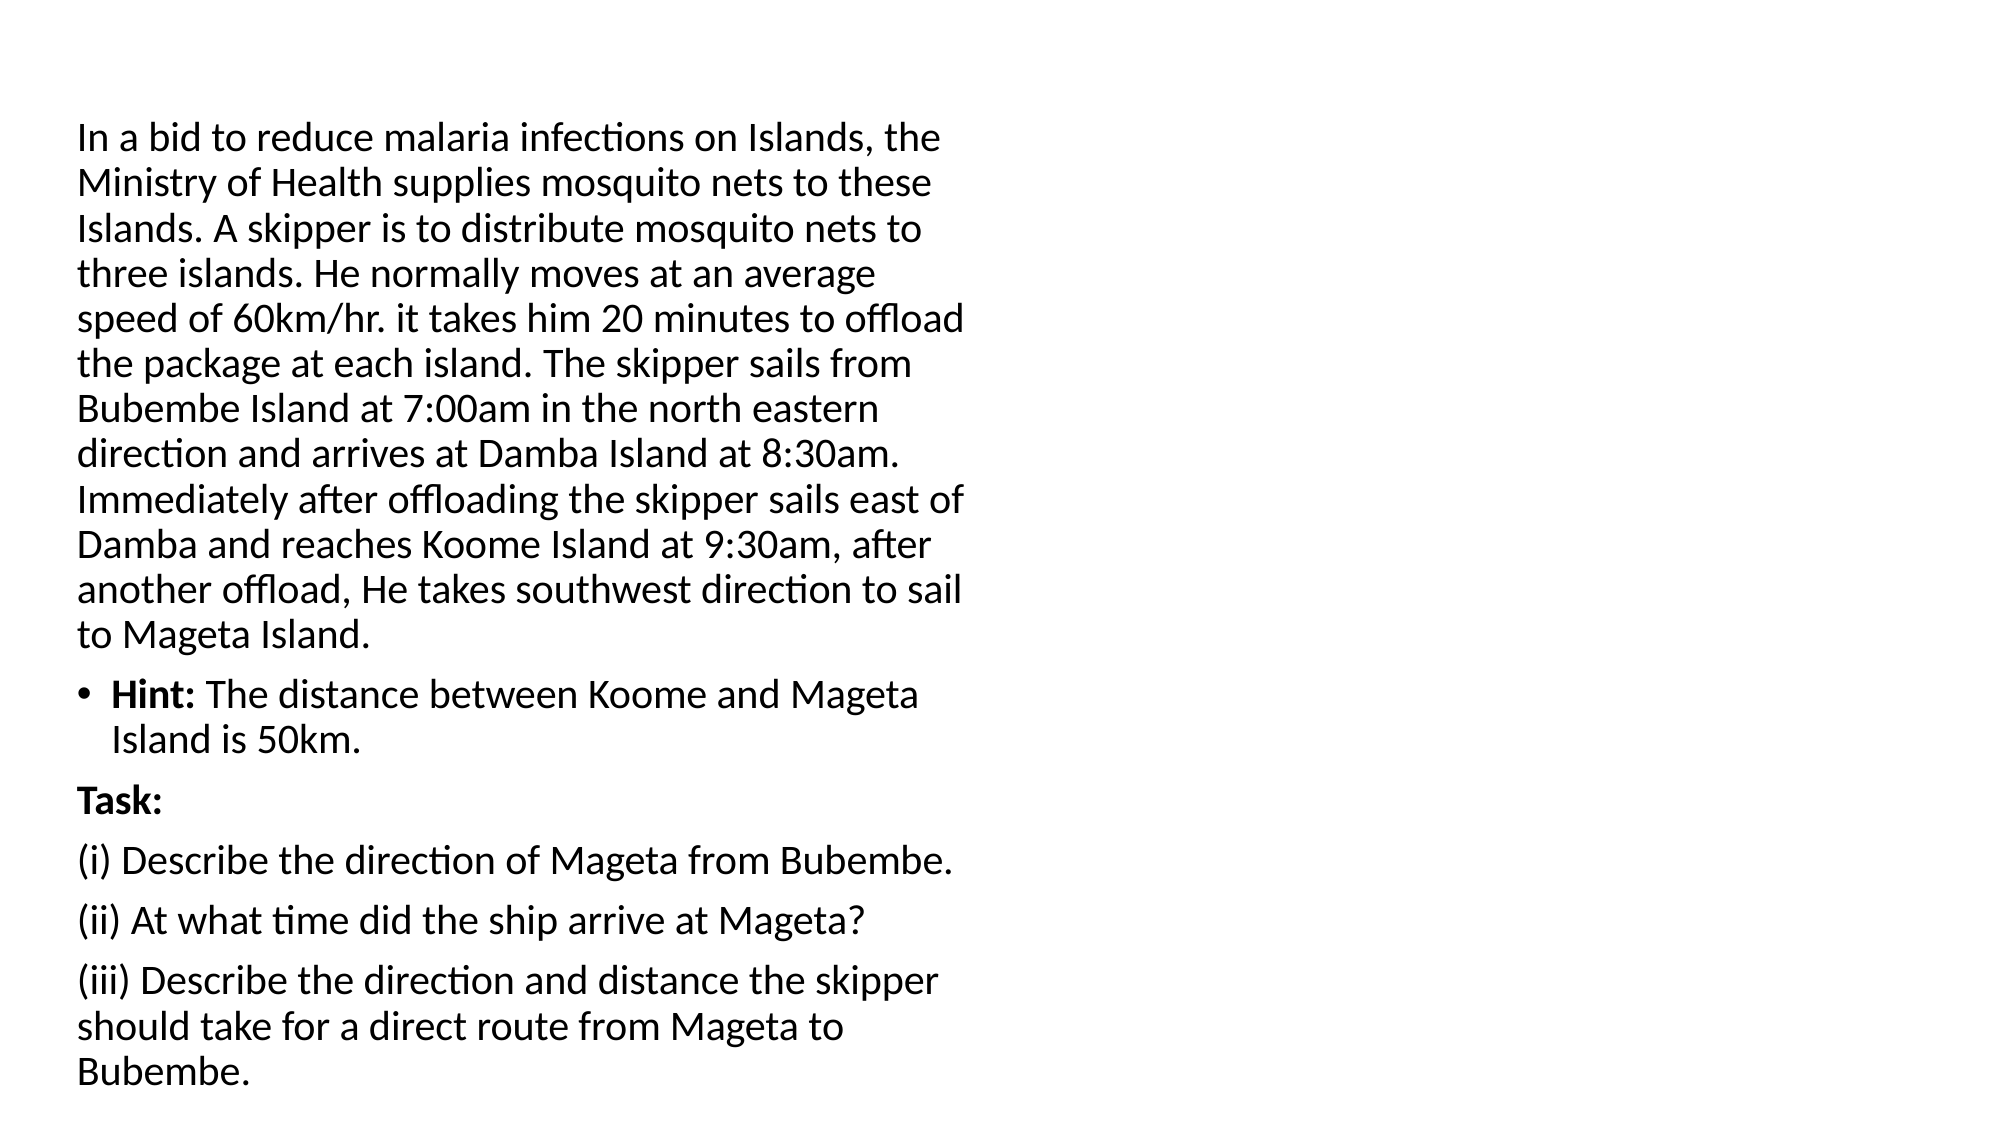

In a bid to reduce malaria infections on Islands, the Ministry of Health supplies mosquito nets to these Islands. A skipper is to distribute mosquito nets to three islands. He normally moves at an average speed of 60km/hr. it takes him 20 minutes to offload the package at each island. The skipper sails from Bubembe Island at 7:00am in the north eastern direction and arrives at Damba Island at 8:30am. Immediately after offloading the skipper sails east of Damba and reaches Koome Island at 9:30am, after another offload, He takes southwest direction to sail to Mageta Island.
Hint: The distance between Koome and Mageta Island is 50km.
Task:
(i) Describe the direction of Mageta from Bubembe.
(ii) At what time did the ship arrive at Mageta?
(iii) Describe the direction and distance the skipper should take for a direct route from Mageta to Bubembe.